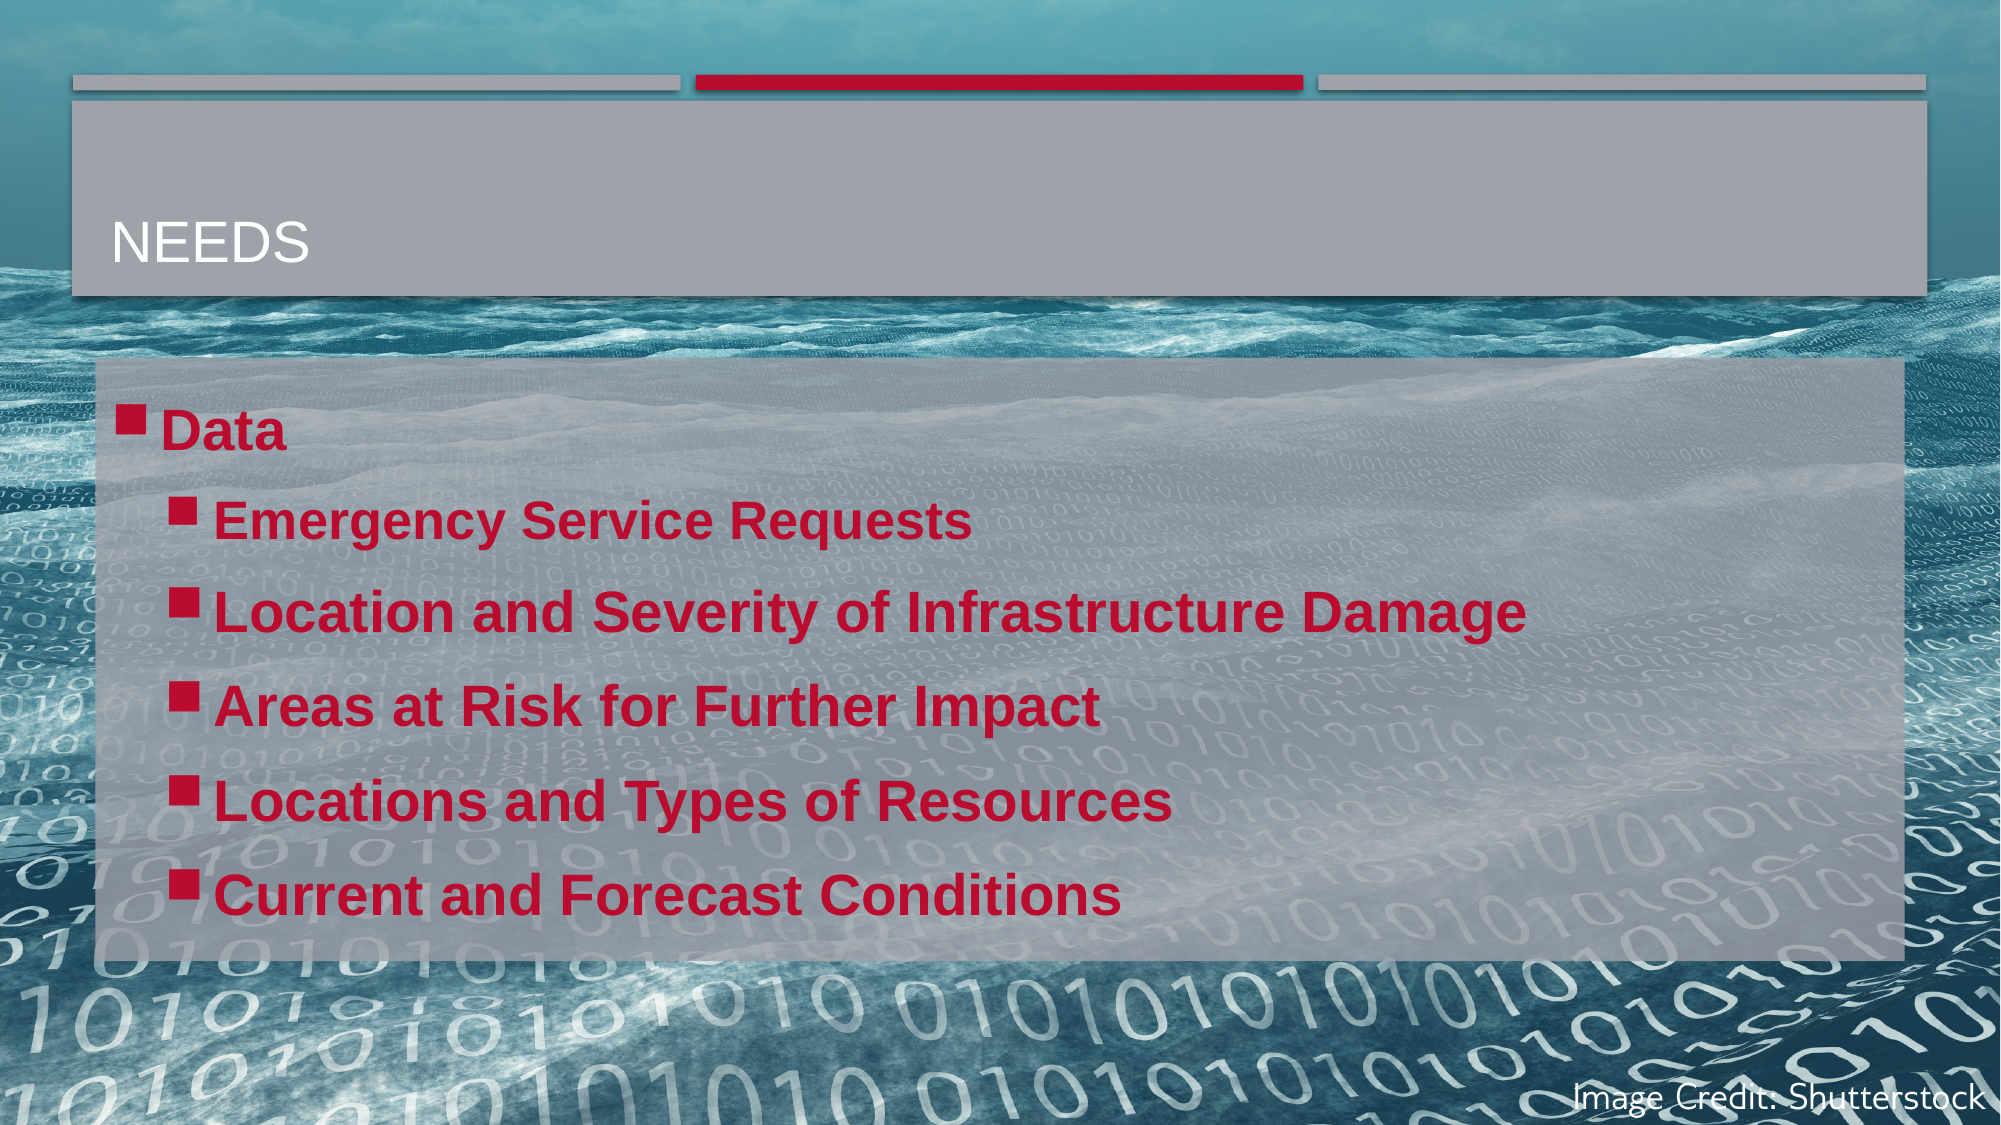

# Needs
Data
Emergency Service Requests
Location and Severity of Infrastructure Damage
Areas at Risk for Further Impact
Locations and Types of Resources
Current and Forecast Conditions
Image Credit: Shutterstock